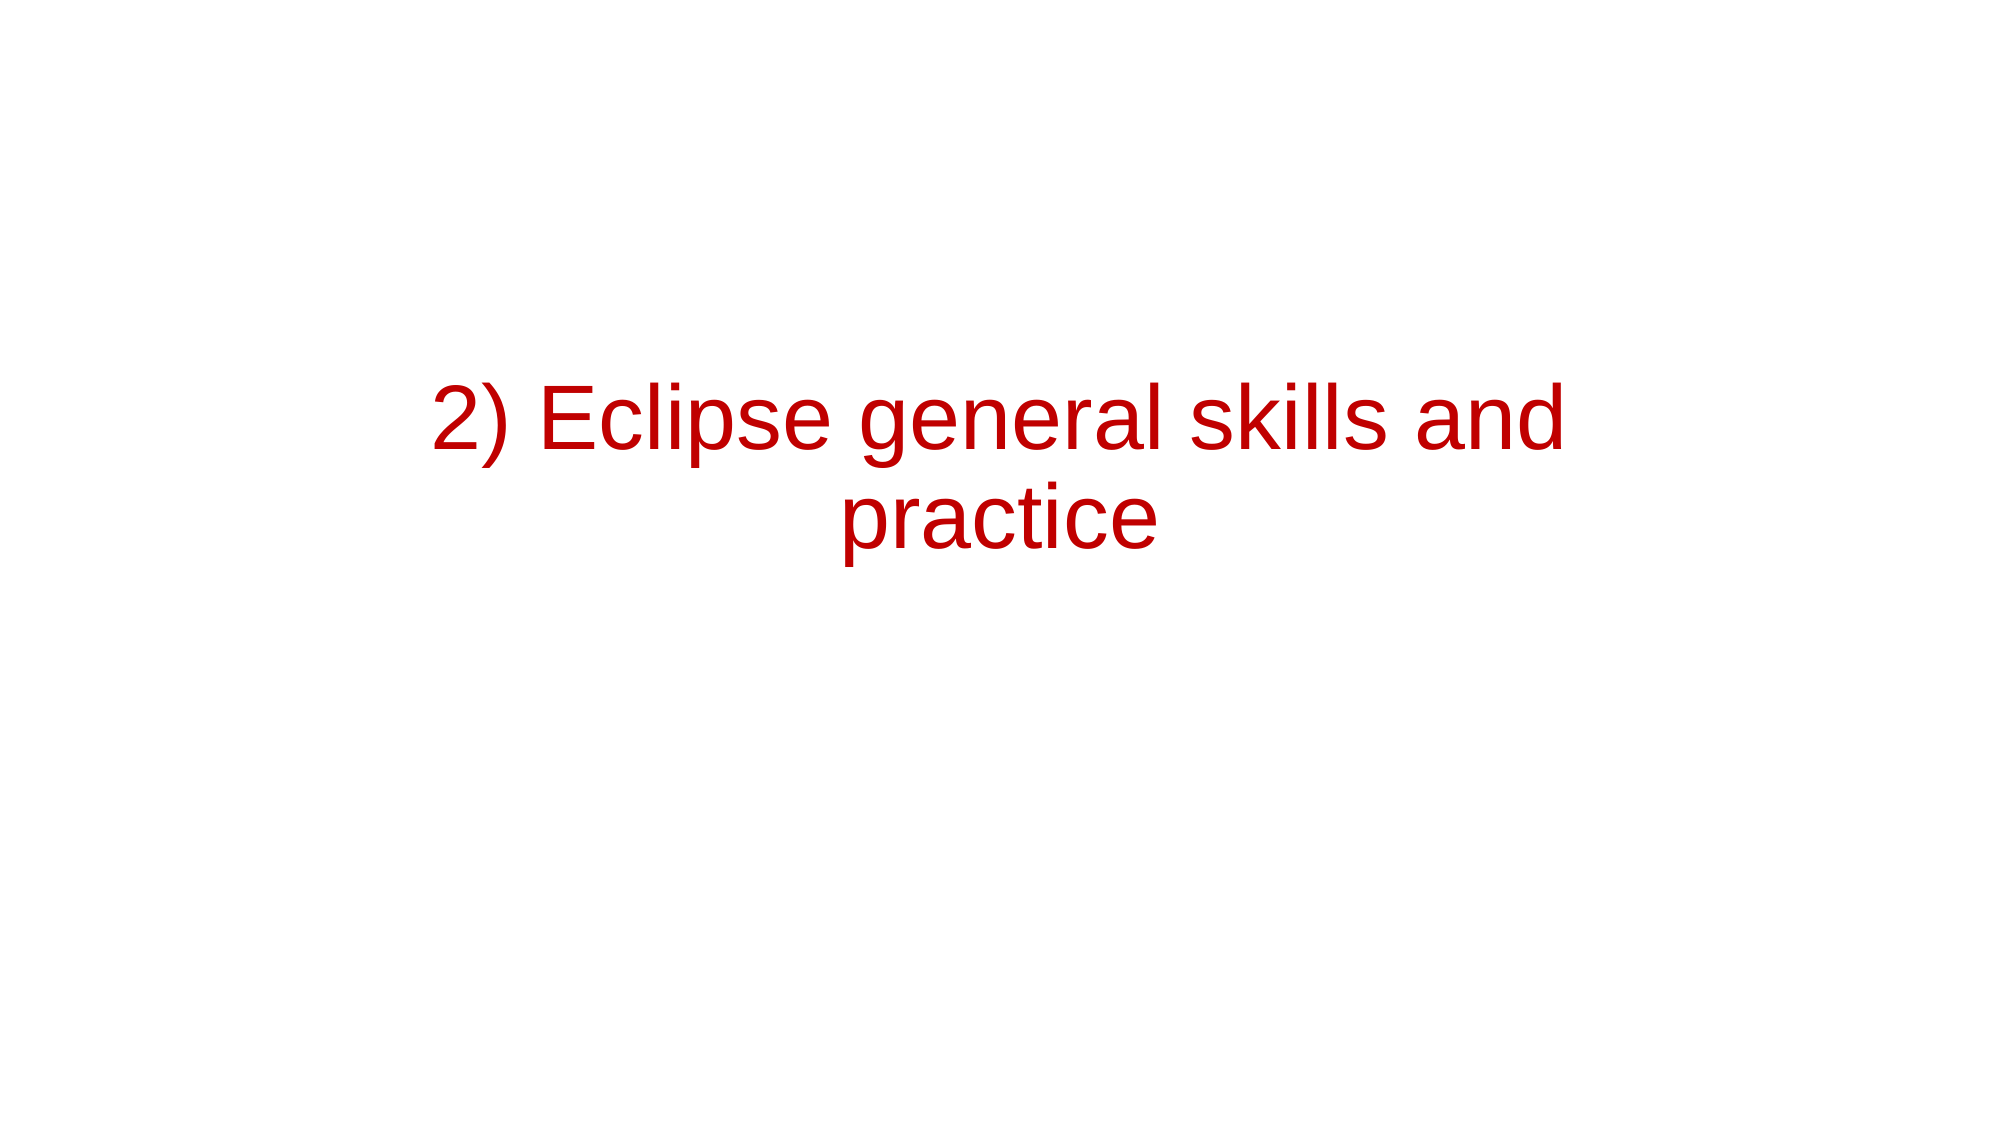

# 2) Eclipse general skills and practice